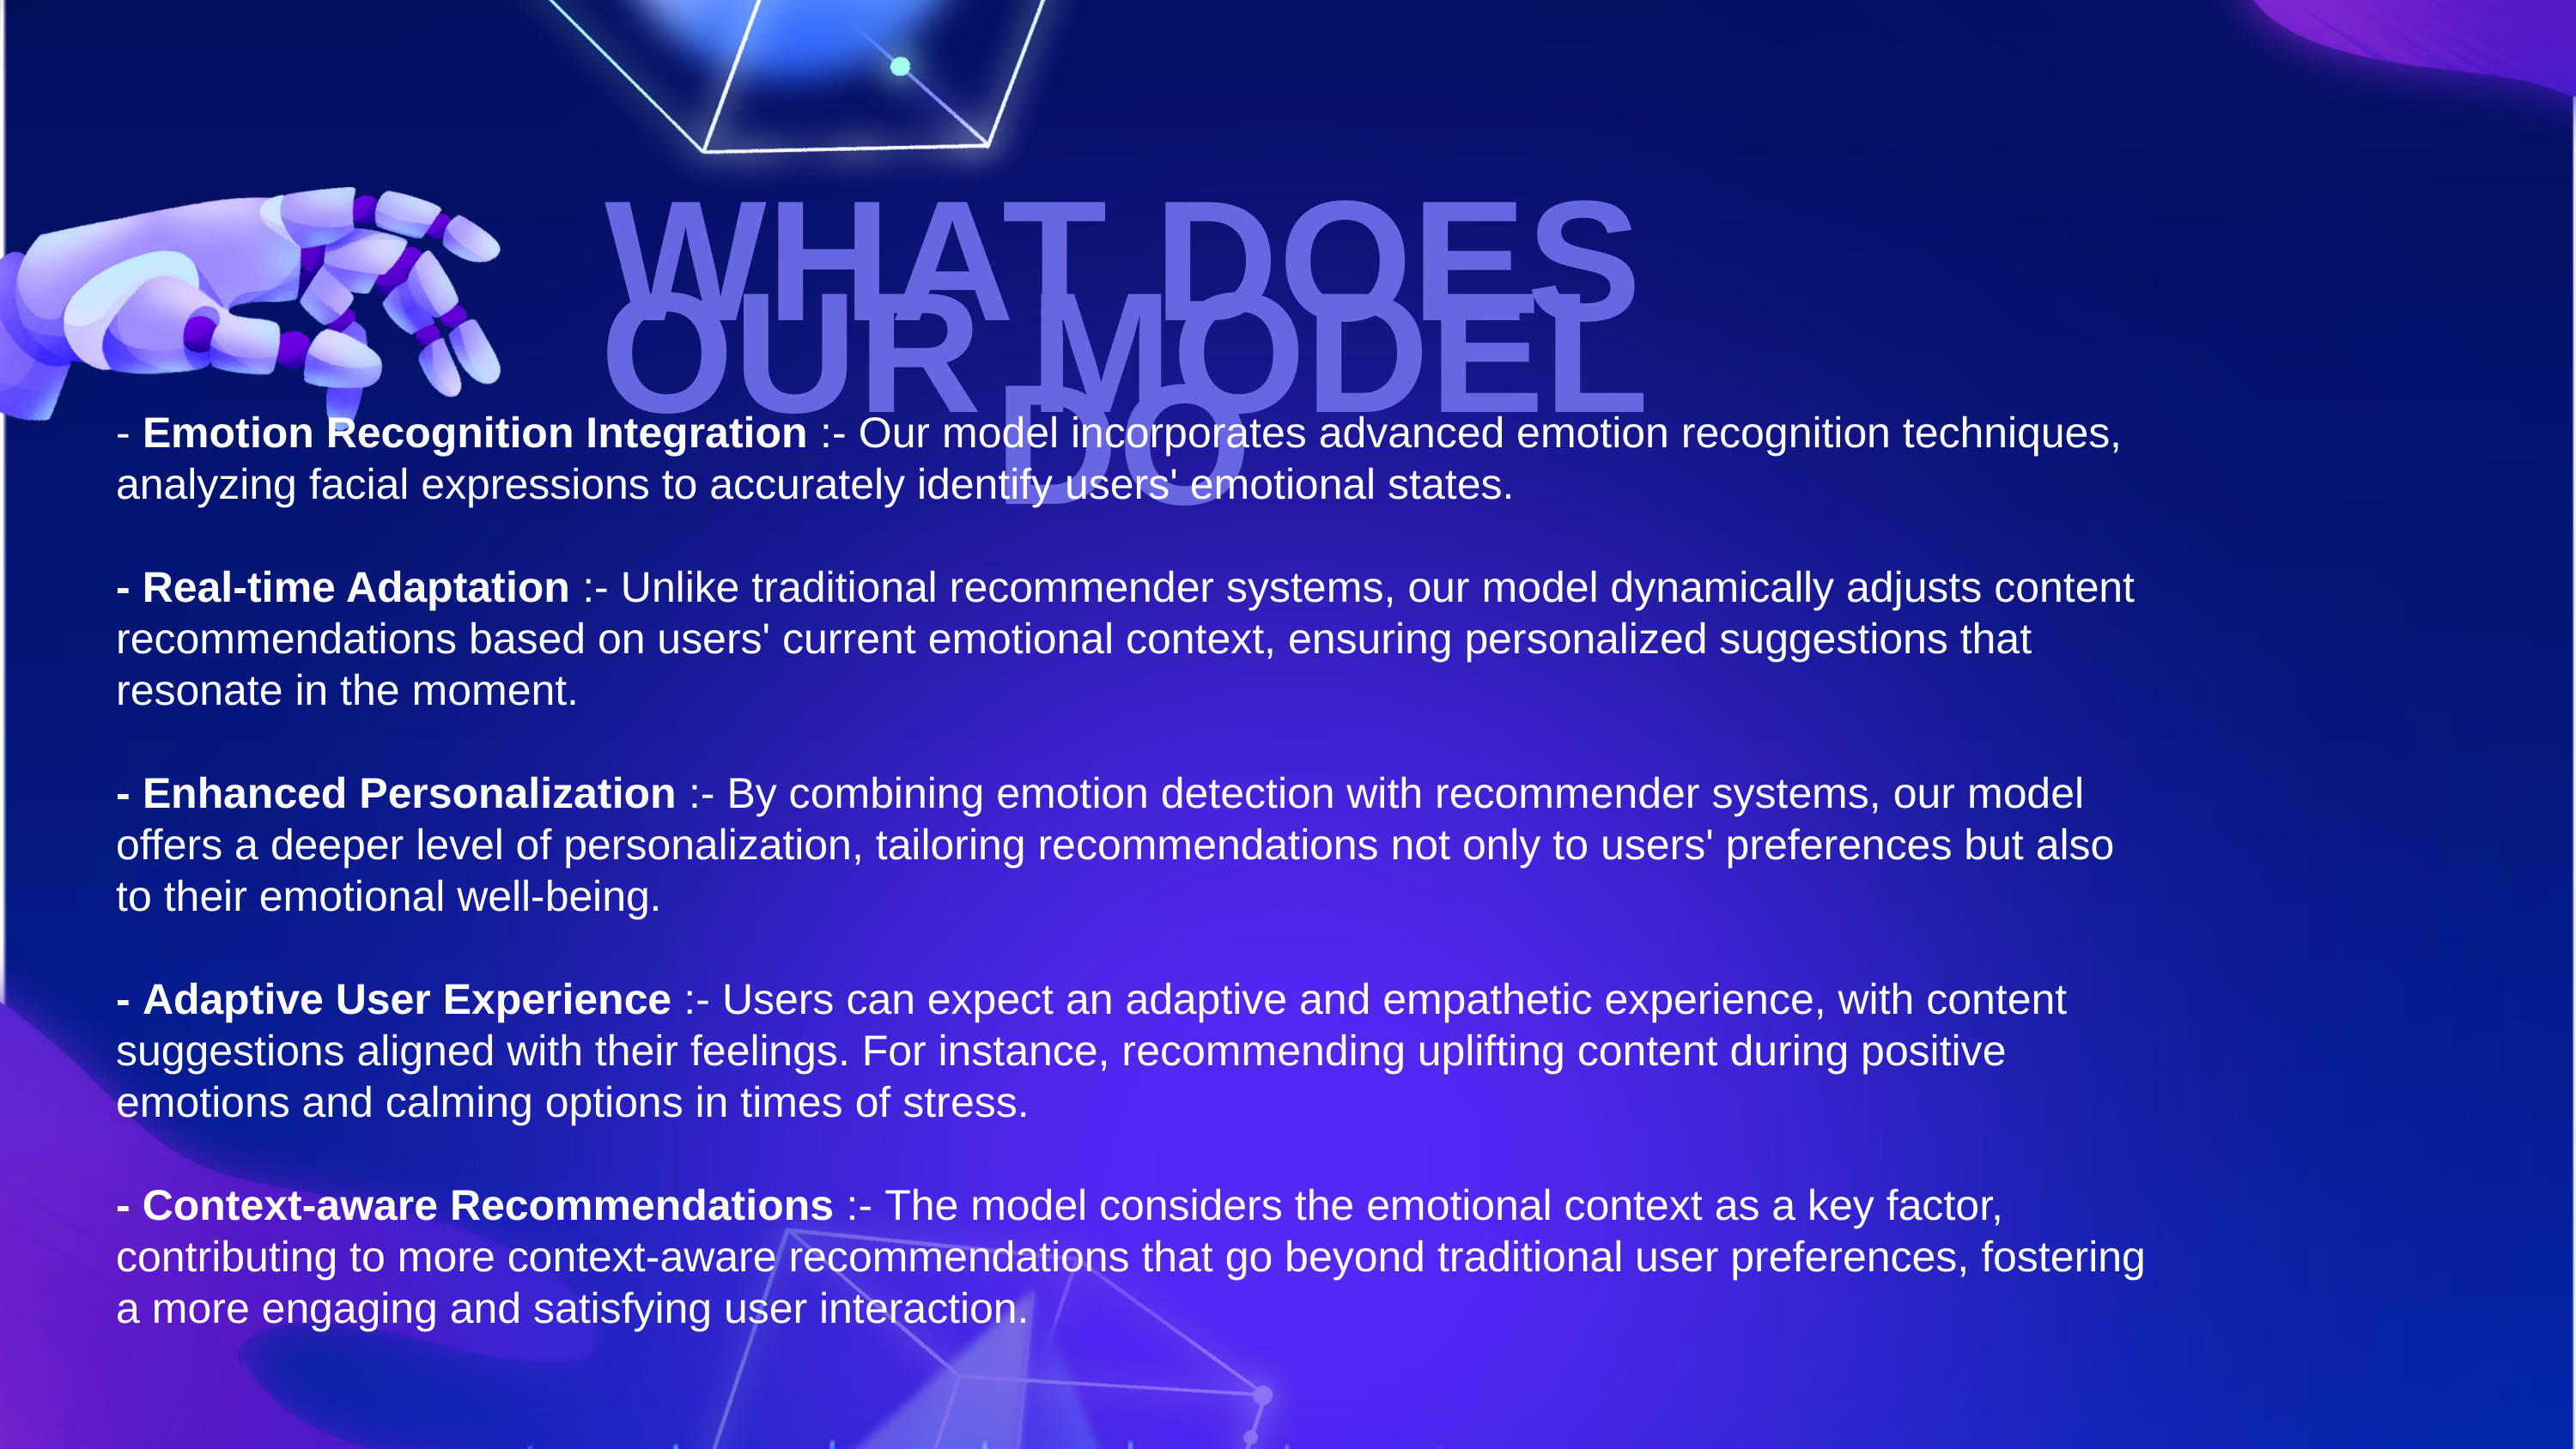

WHAT DOES OUR MODEL DO
- Emotion Recognition Integration :- Our model incorporates advanced emotion recognition techniques, analyzing facial expressions to accurately identify users' emotional states.

- Real-time Adaptation :- Unlike traditional recommender systems, our model dynamically adjusts content recommendations based on users' current emotional context, ensuring personalized suggestions that resonate in the moment.

- Enhanced Personalization :- By combining emotion detection with recommender systems, our model offers a deeper level of personalization, tailoring recommendations not only to users' preferences but also to their emotional well-being.

- Adaptive User Experience :- Users can expect an adaptive and empathetic experience, with content suggestions aligned with their feelings. For instance, recommending uplifting content during positive emotions and calming options in times of stress.

- Context-aware Recommendations :- The model considers the emotional context as a key factor, contributing to more context-aware recommendations that go beyond traditional user preferences, fostering a more engaging and satisfying user interaction.